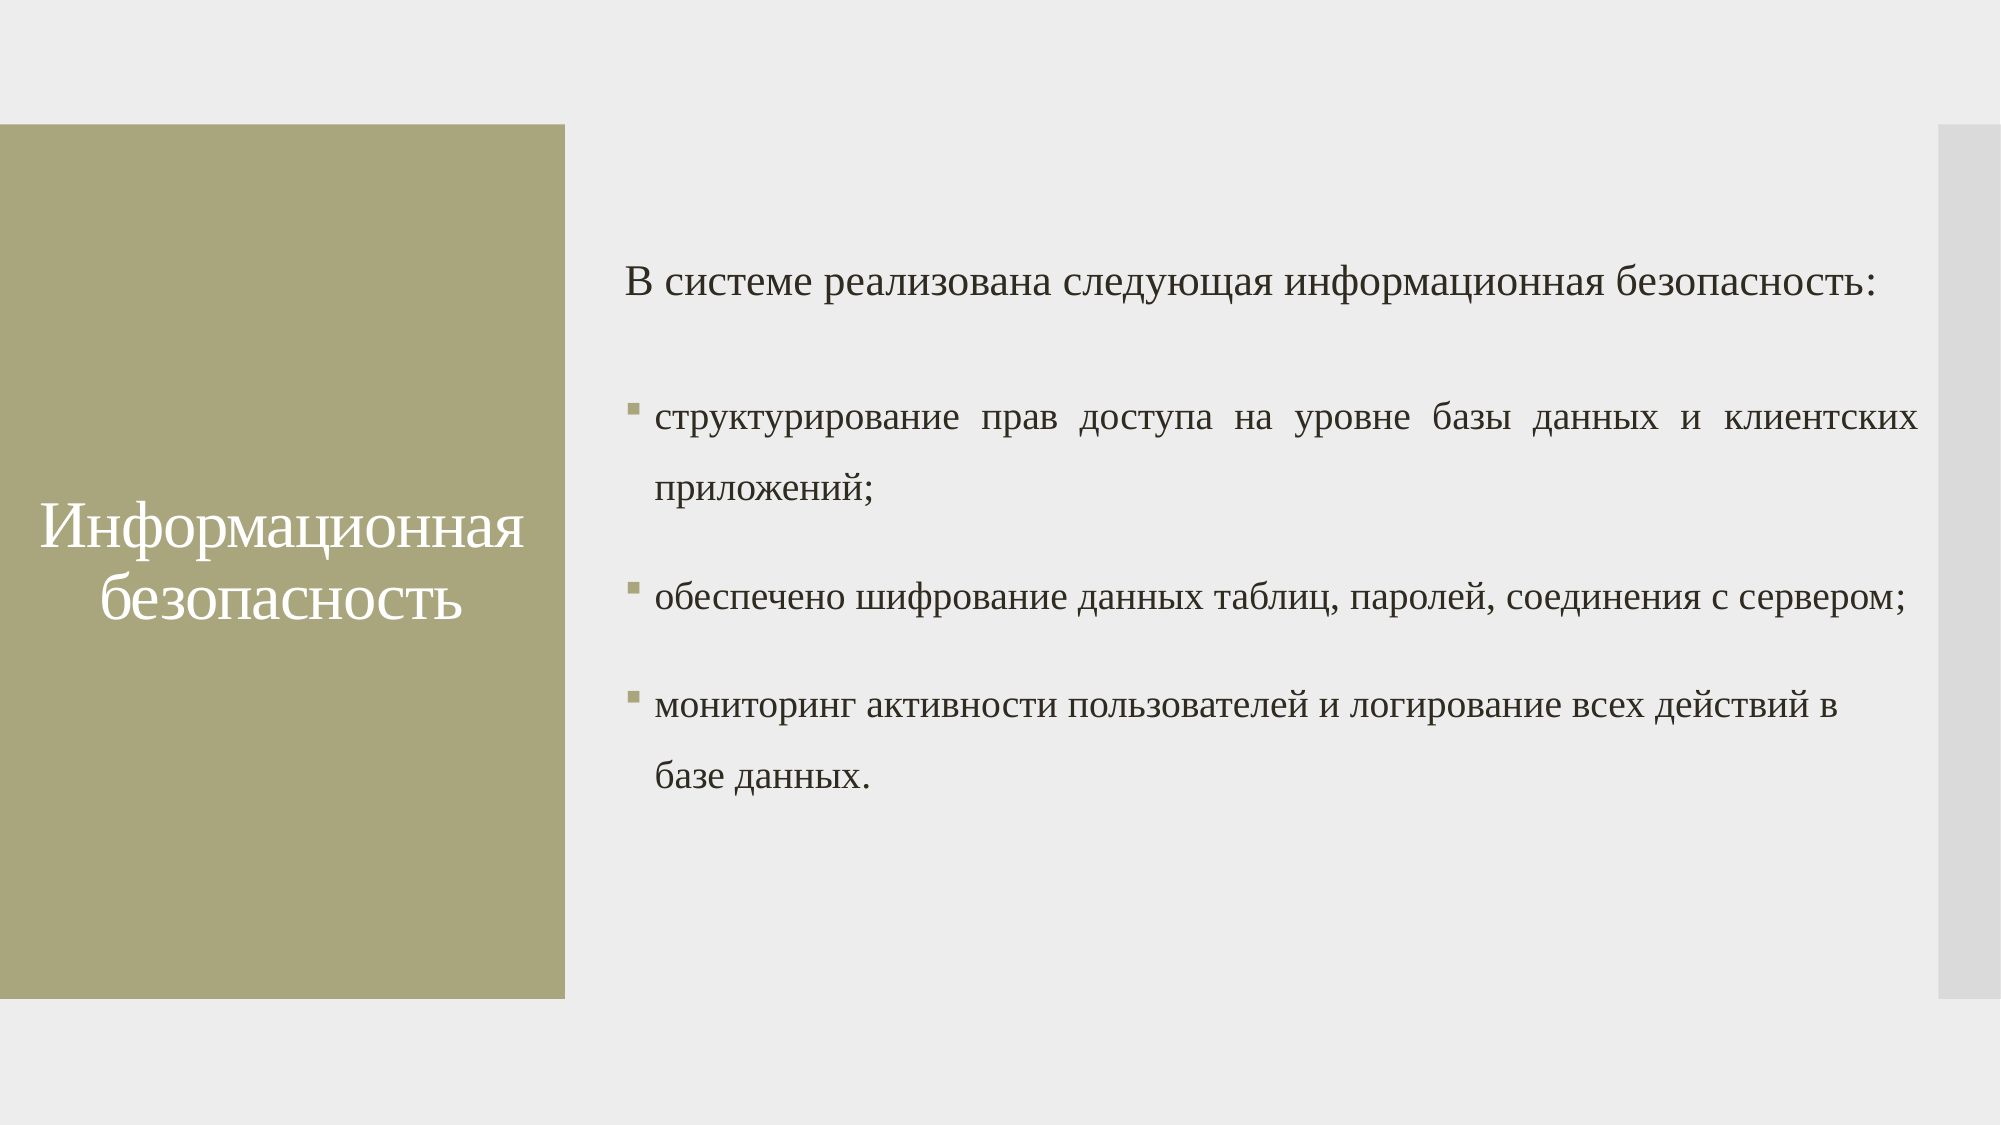

В системе реализована следующая информационная безопасность:
структурирование прав доступа на уровне базы данных и клиентских приложений;
обеспечено шифрование данных таблиц, паролей, соединения с сервером;
мониторинг активности пользователей и логирование всех действий в базе данных.
# Информационная безопасность